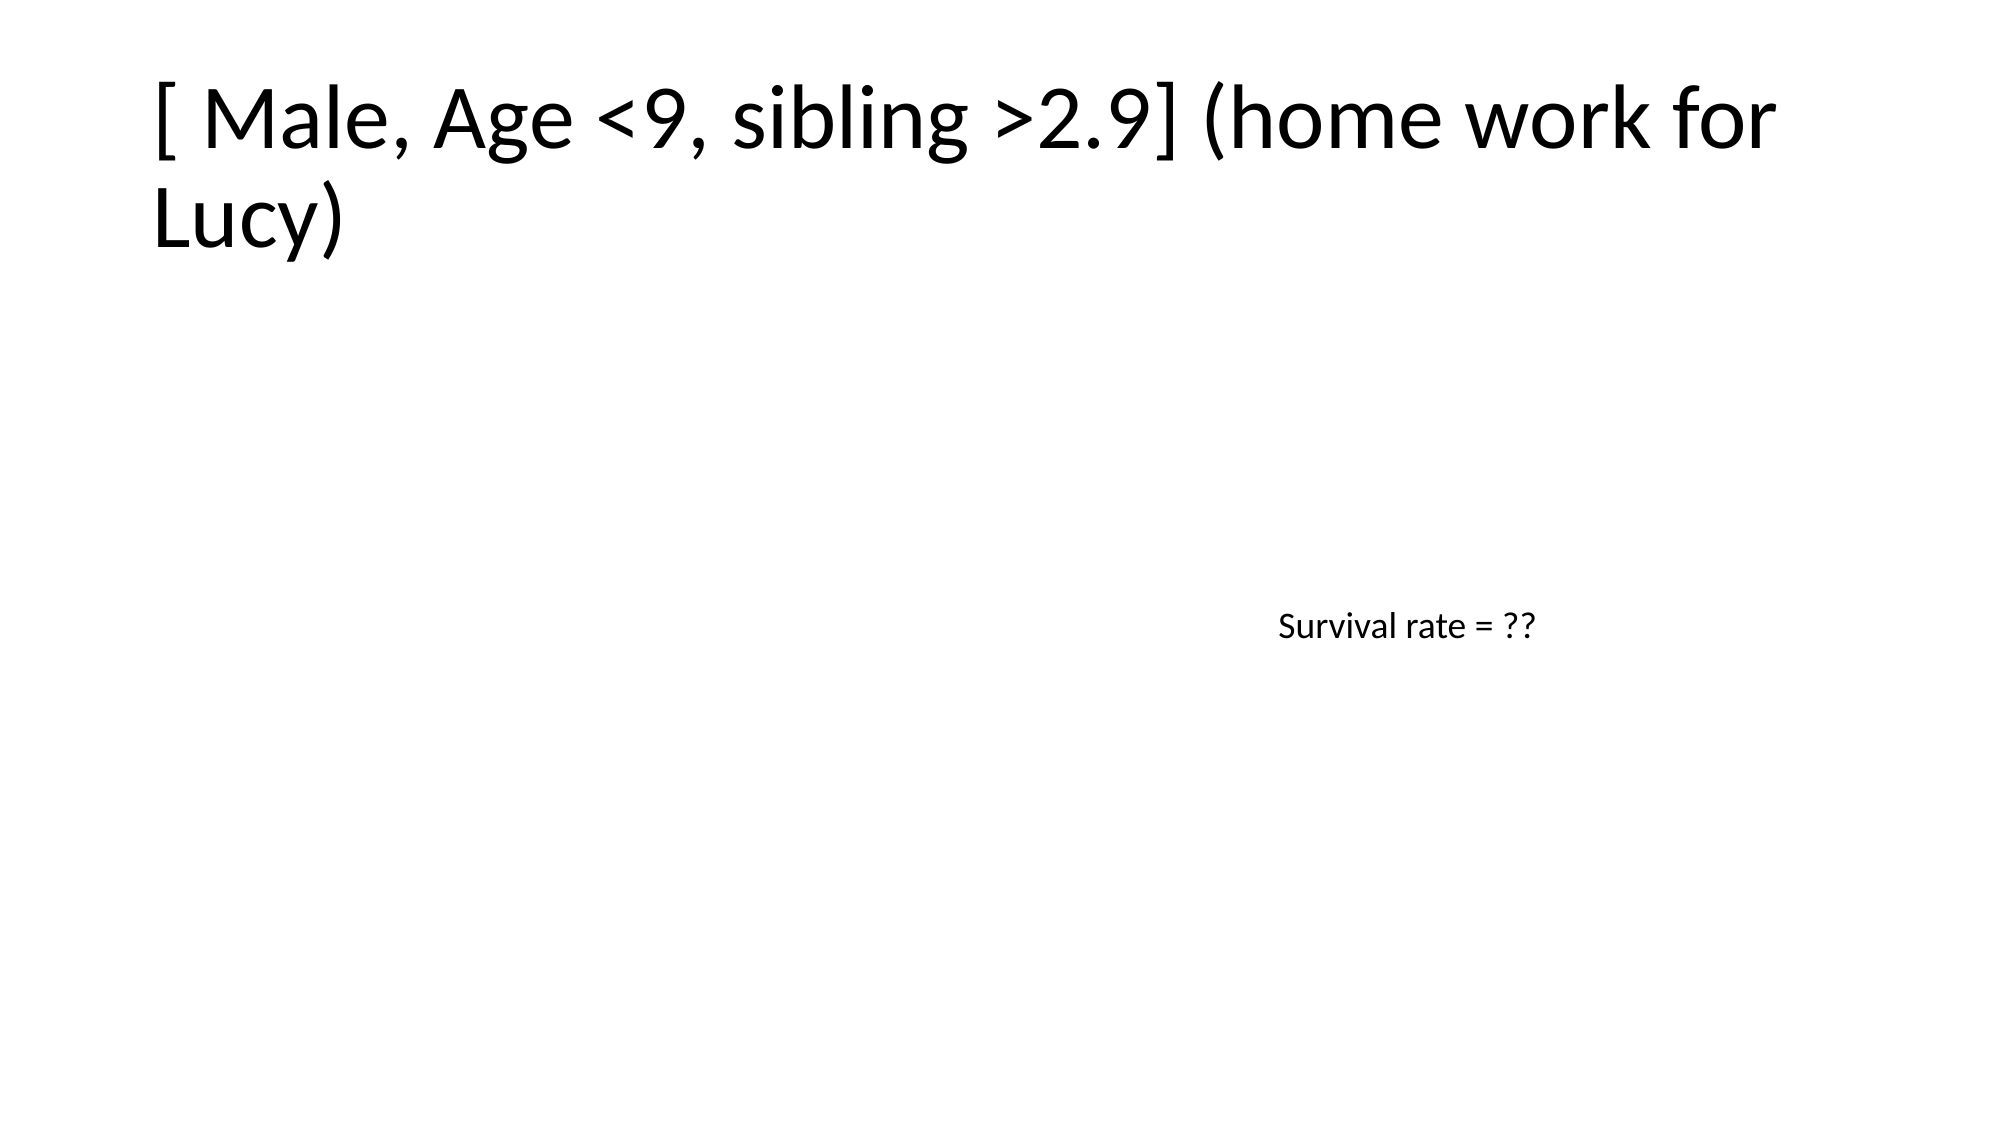

# [ Male, Age <9, sibling >2.9] (home work for Lucy)
Survival rate = ??